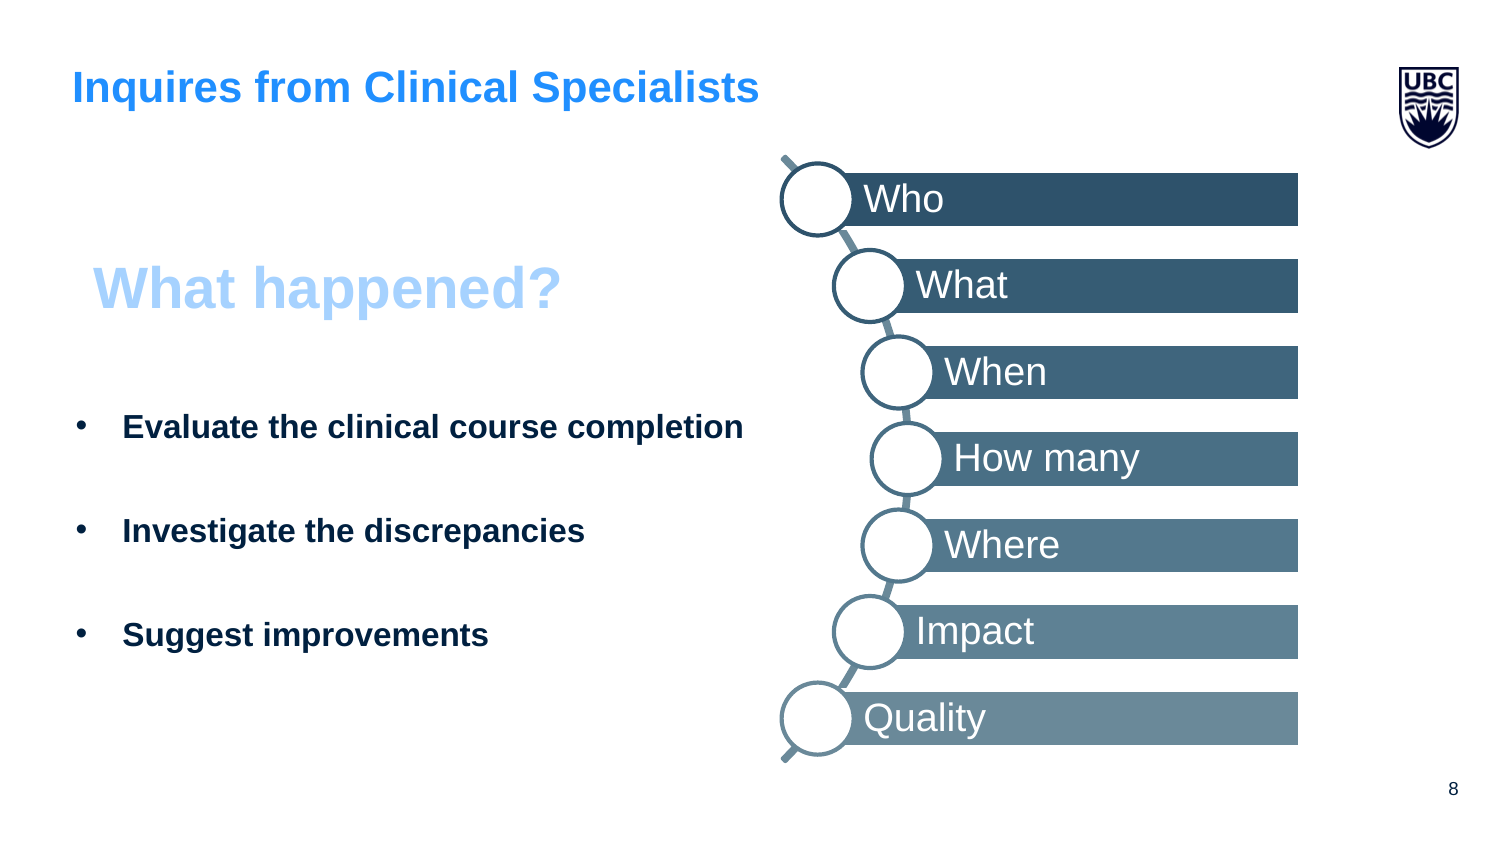

# Inquires from Clinical Specialists
Who
What
When
How many
Where
Impact
Quality
What happened?

Evaluate the clinical course completion

Investigate the discrepancies

Suggest improvements